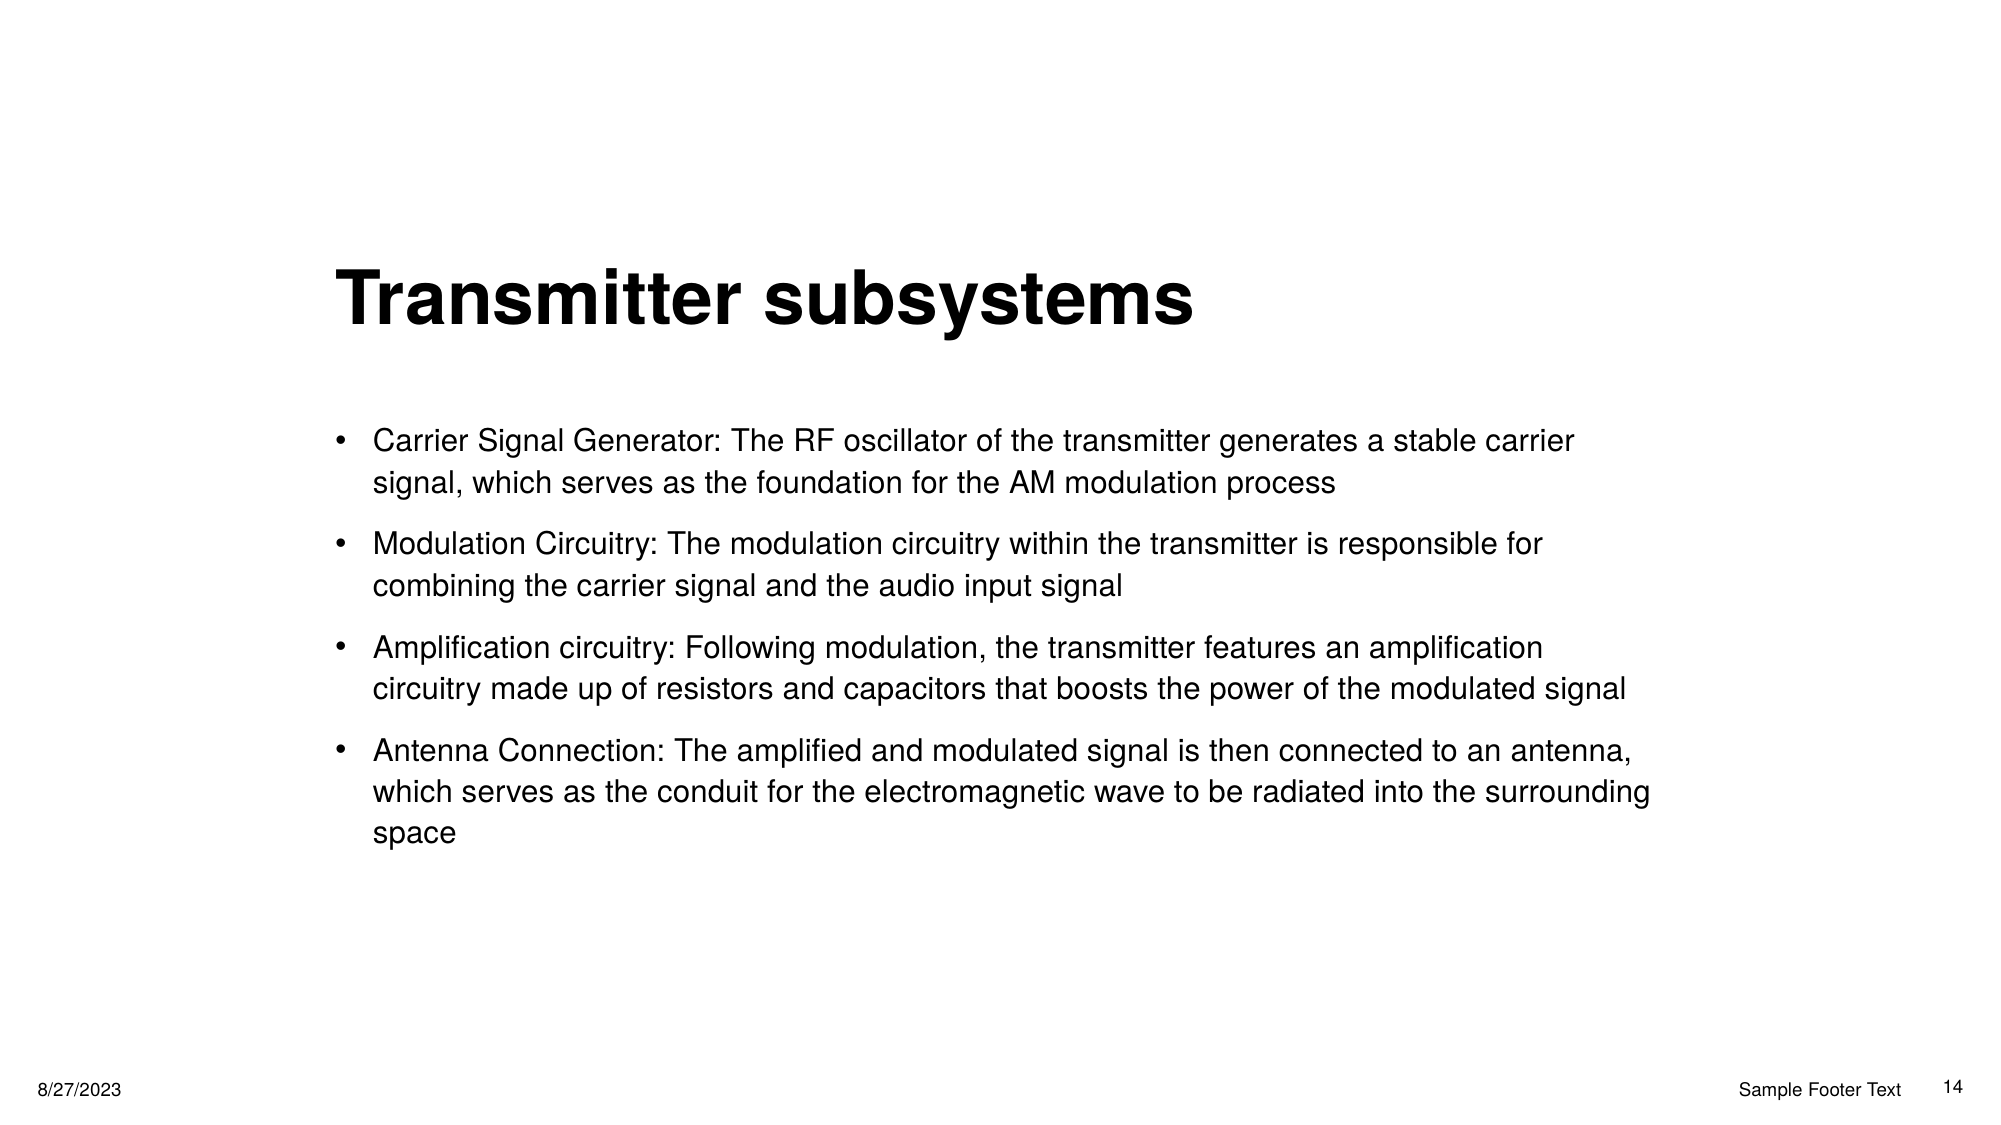

# Transmitter subsystems
Carrier Signal Generator: The RF oscillator of the transmitter generates a stable carrier signal, which serves as the foundation for the AM modulation process
Modulation Circuitry: The modulation circuitry within the transmitter is responsible for combining the carrier signal and the audio input signal
Amplification circuitry: Following modulation, the transmitter features an amplification circuitry made up of resistors and capacitors that boosts the power of the modulated signal
Antenna Connection: The amplified and modulated signal is then connected to an antenna, which serves as the conduit for the electromagnetic wave to be radiated into the surrounding space
8/27/2023
Sample Footer Text
14